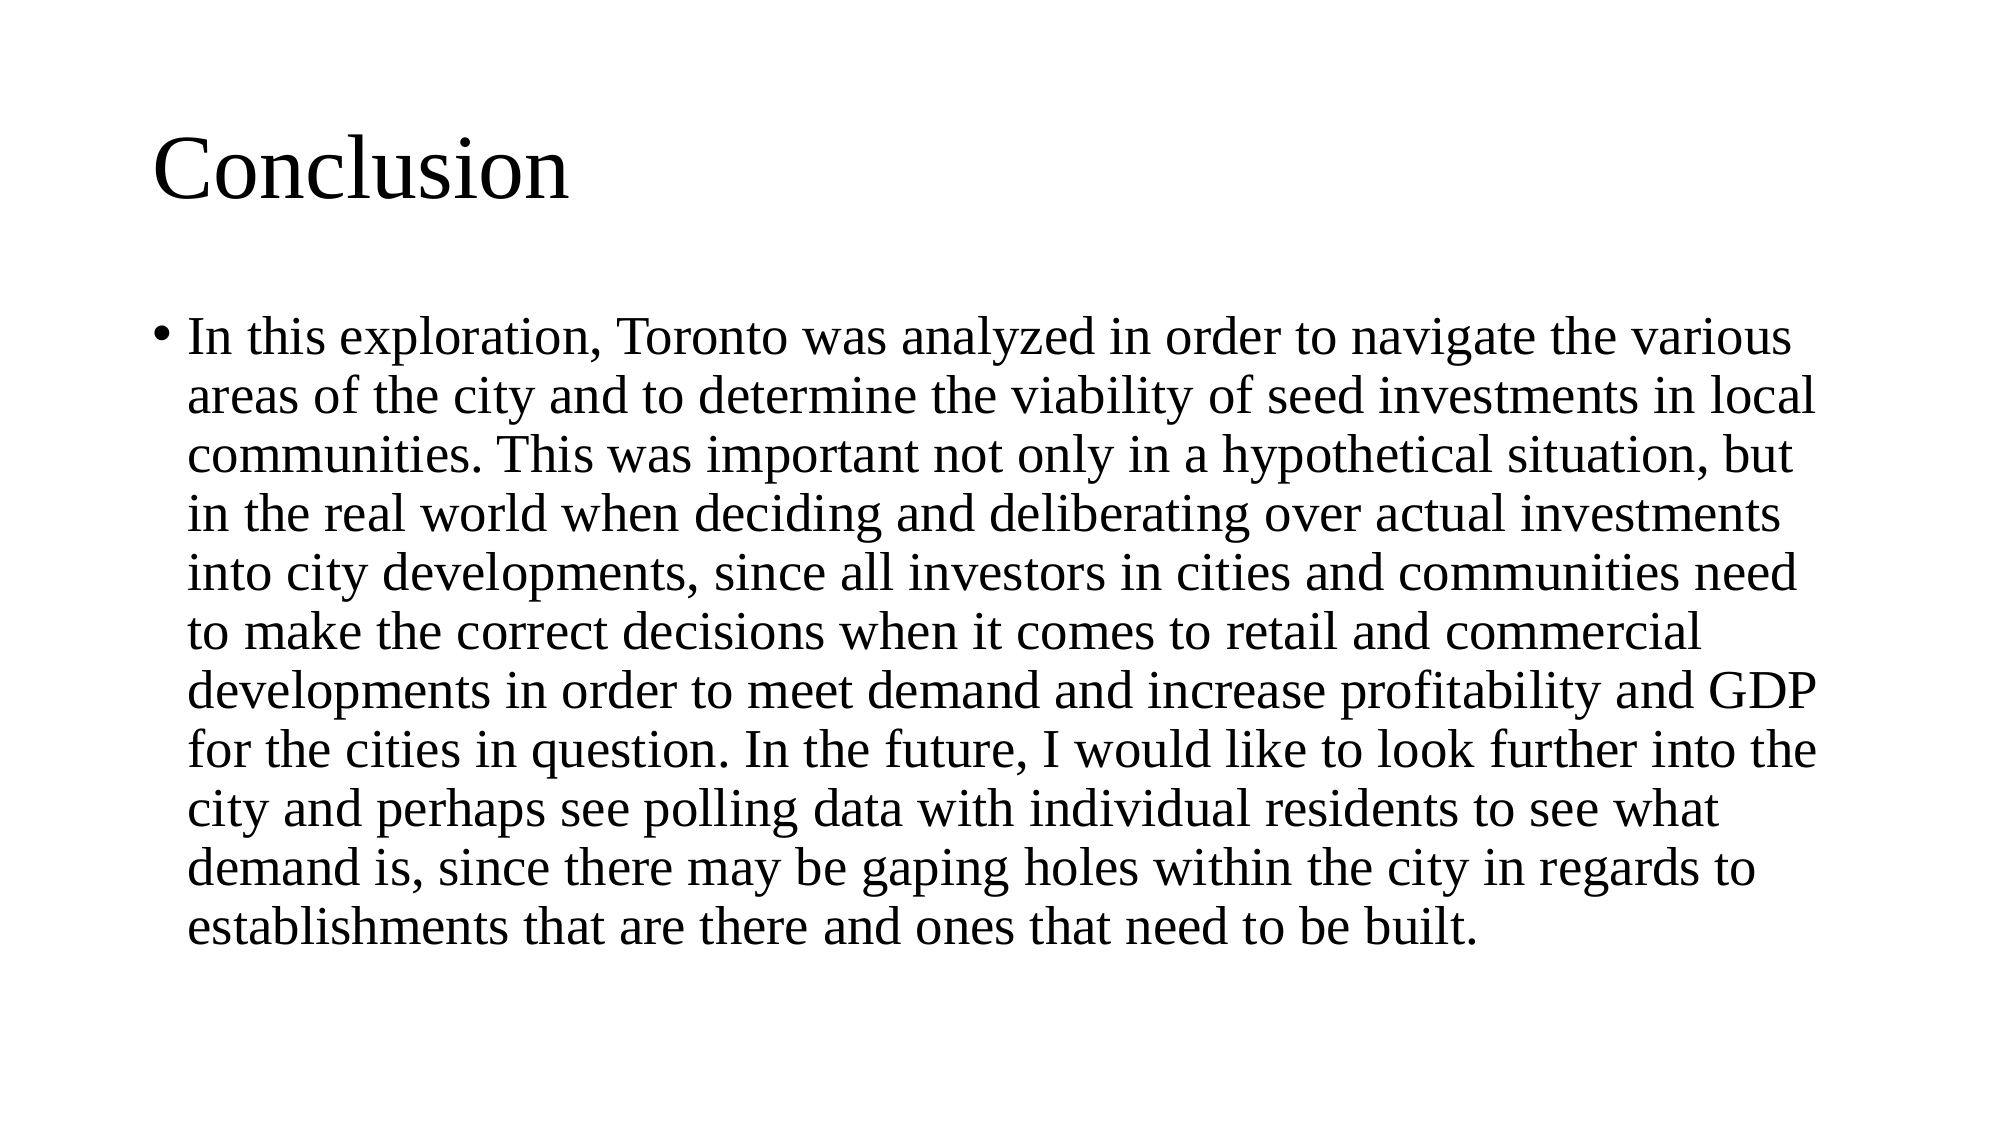

# Conclusion
In this exploration, Toronto was analyzed in order to navigate the various areas of the city and to determine the viability of seed investments in local communities. This was important not only in a hypothetical situation, but in the real world when deciding and deliberating over actual investments into city developments, since all investors in cities and communities need to make the correct decisions when it comes to retail and commercial developments in order to meet demand and increase profitability and GDP for the cities in question. In the future, I would like to look further into the city and perhaps see polling data with individual residents to see what demand is, since there may be gaping holes within the city in regards to establishments that are there and ones that need to be built.